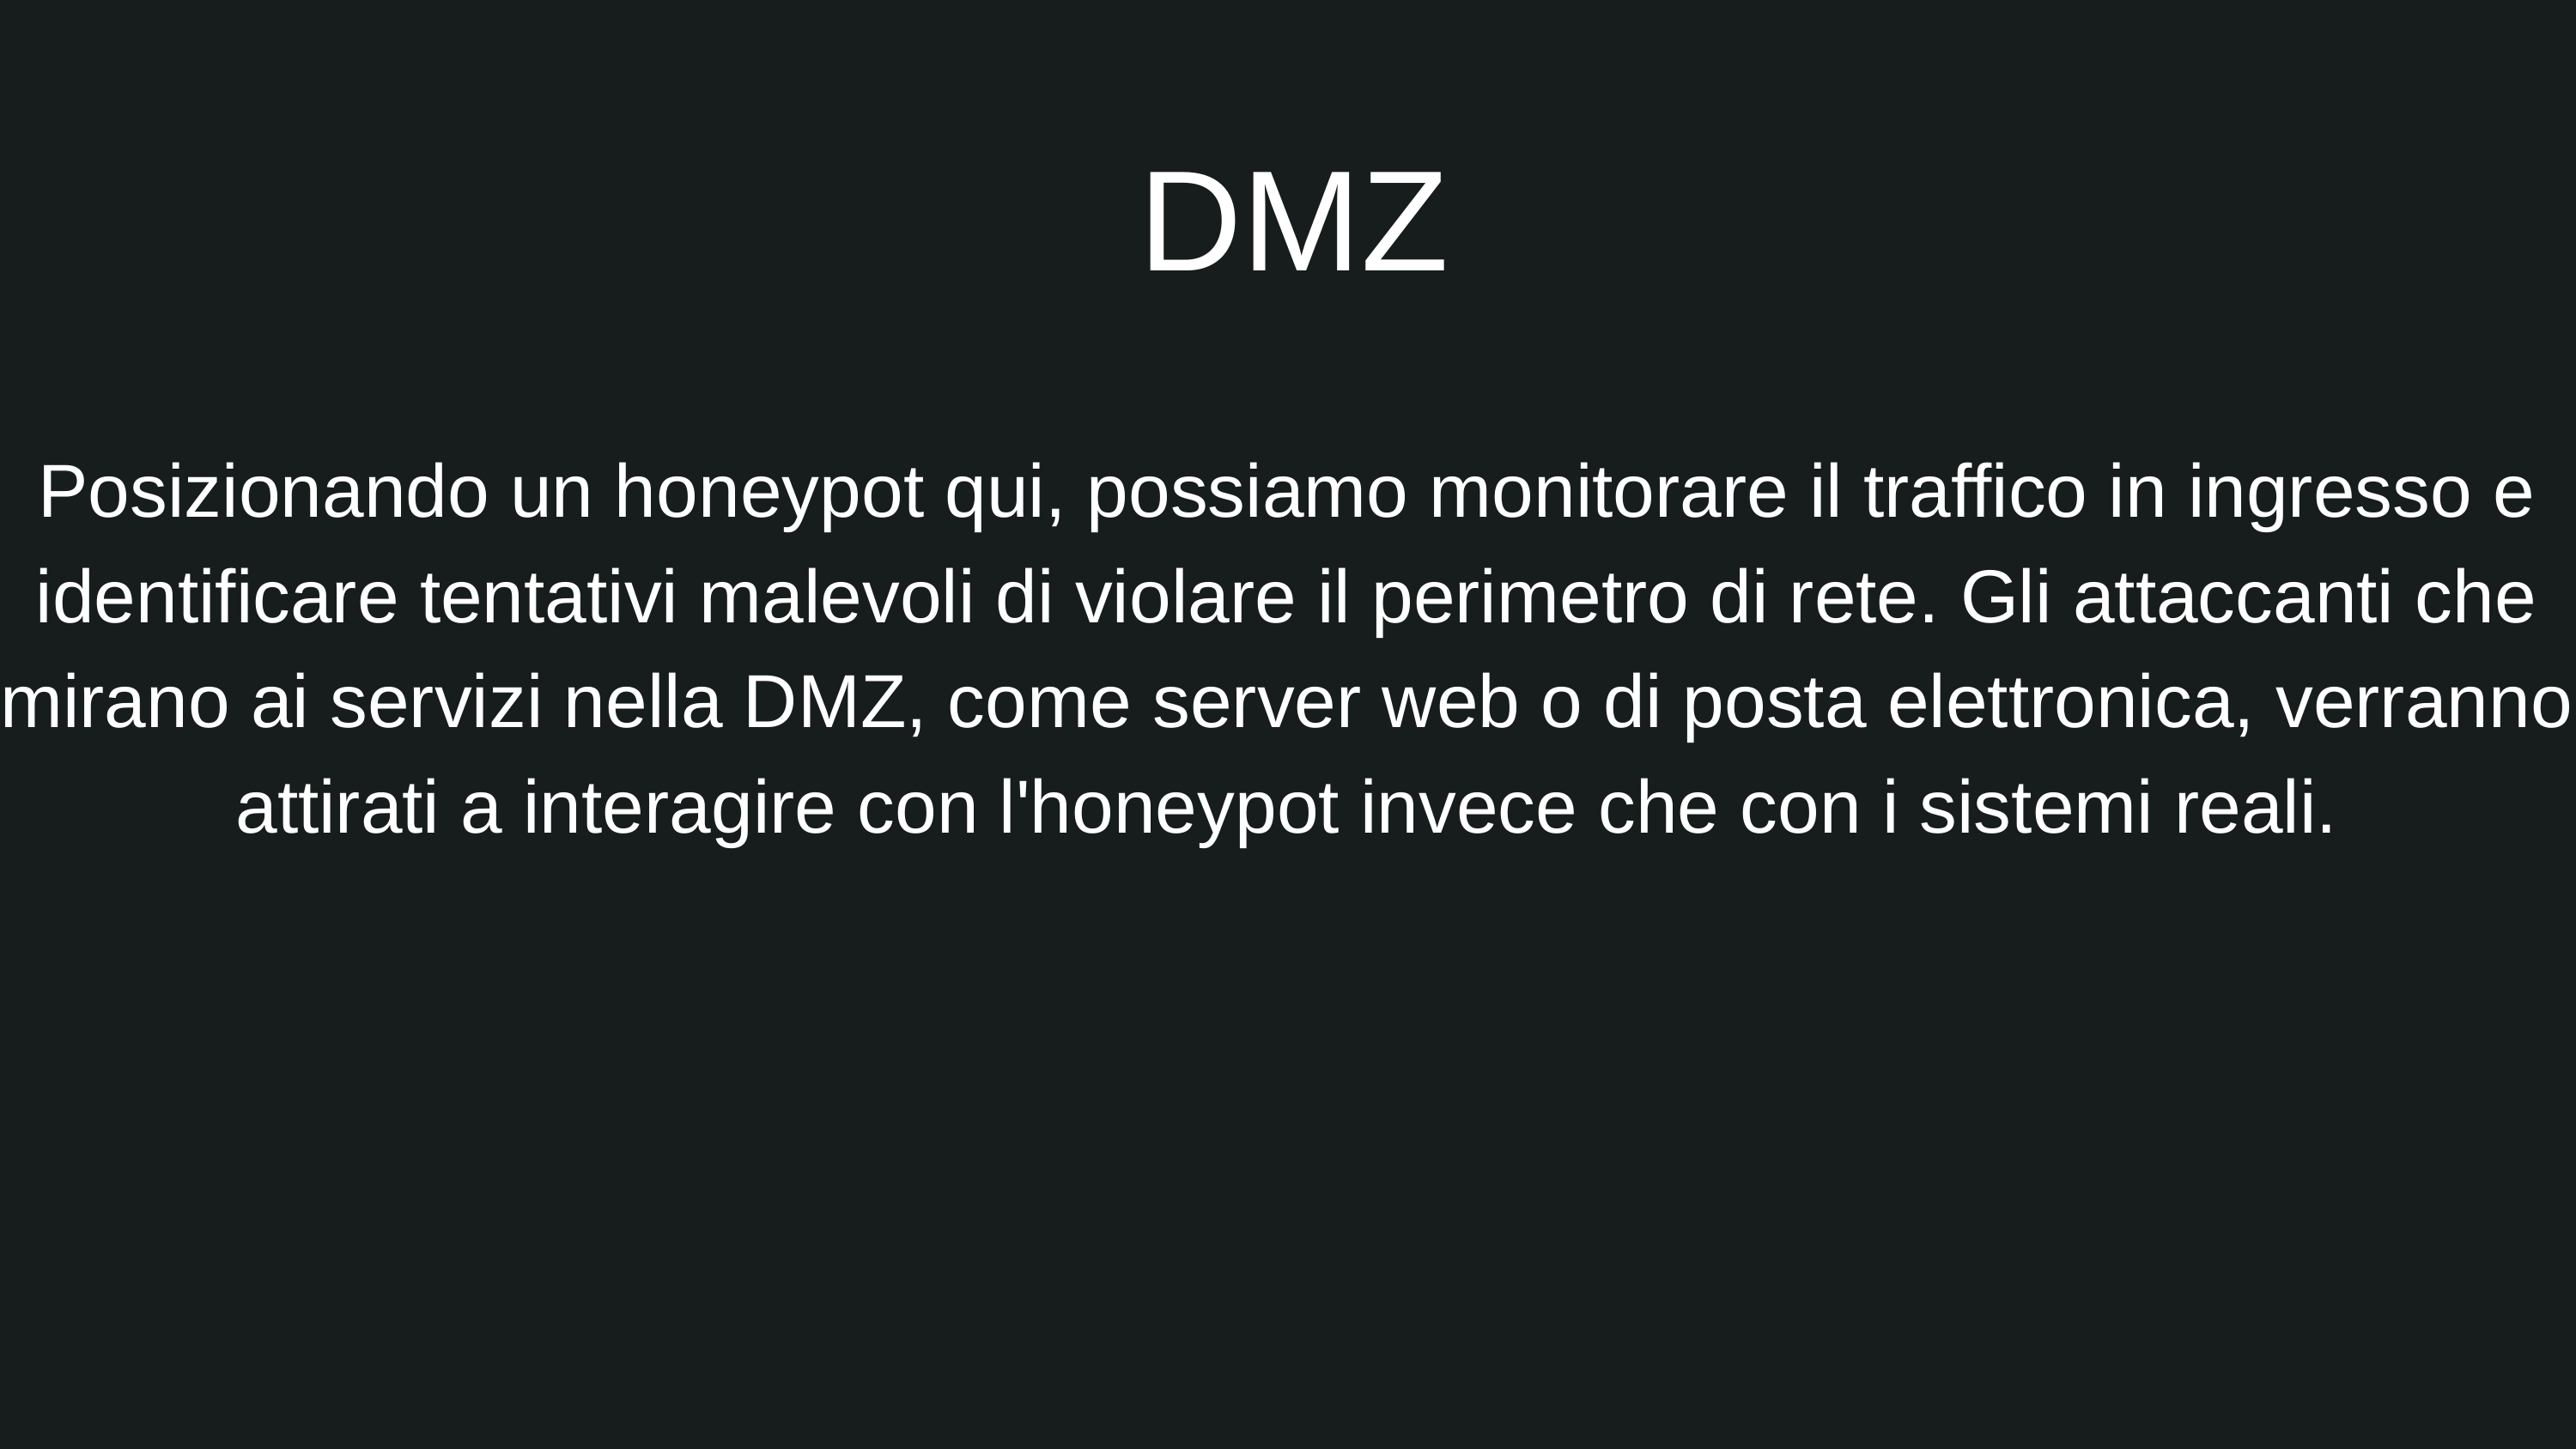

DMZ
Posizionando un honeypot qui, possiamo monitorare il traffico in ingresso e identificare tentativi malevoli di violare il perimetro di rete. Gli attaccanti che mirano ai servizi nella DMZ, come server web o di posta elettronica, verranno attirati a interagire con l'honeypot invece che con i sistemi reali.